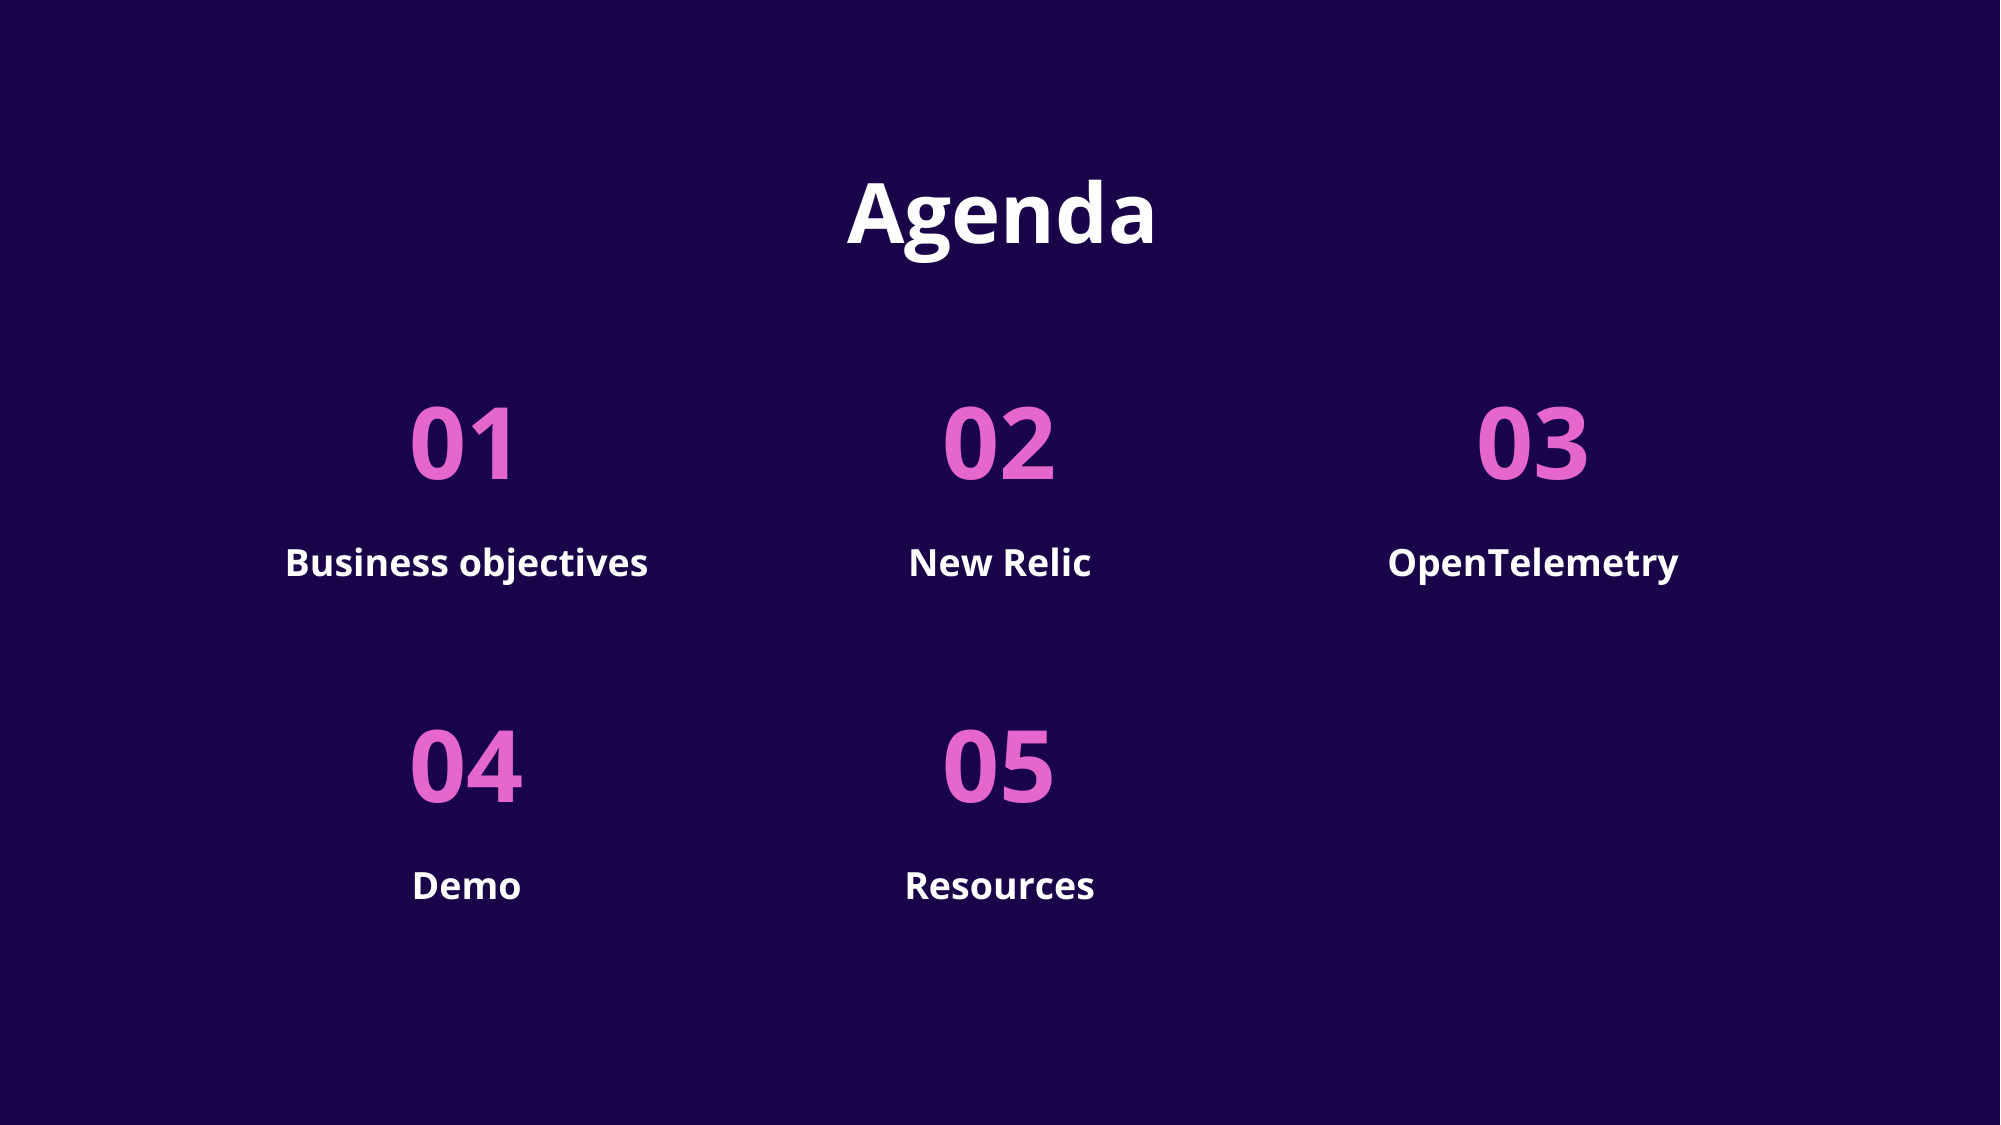

# Agenda
01
02
03
Business objectives
New Relic
OpenTelemetry
04
05
Demo
Resources